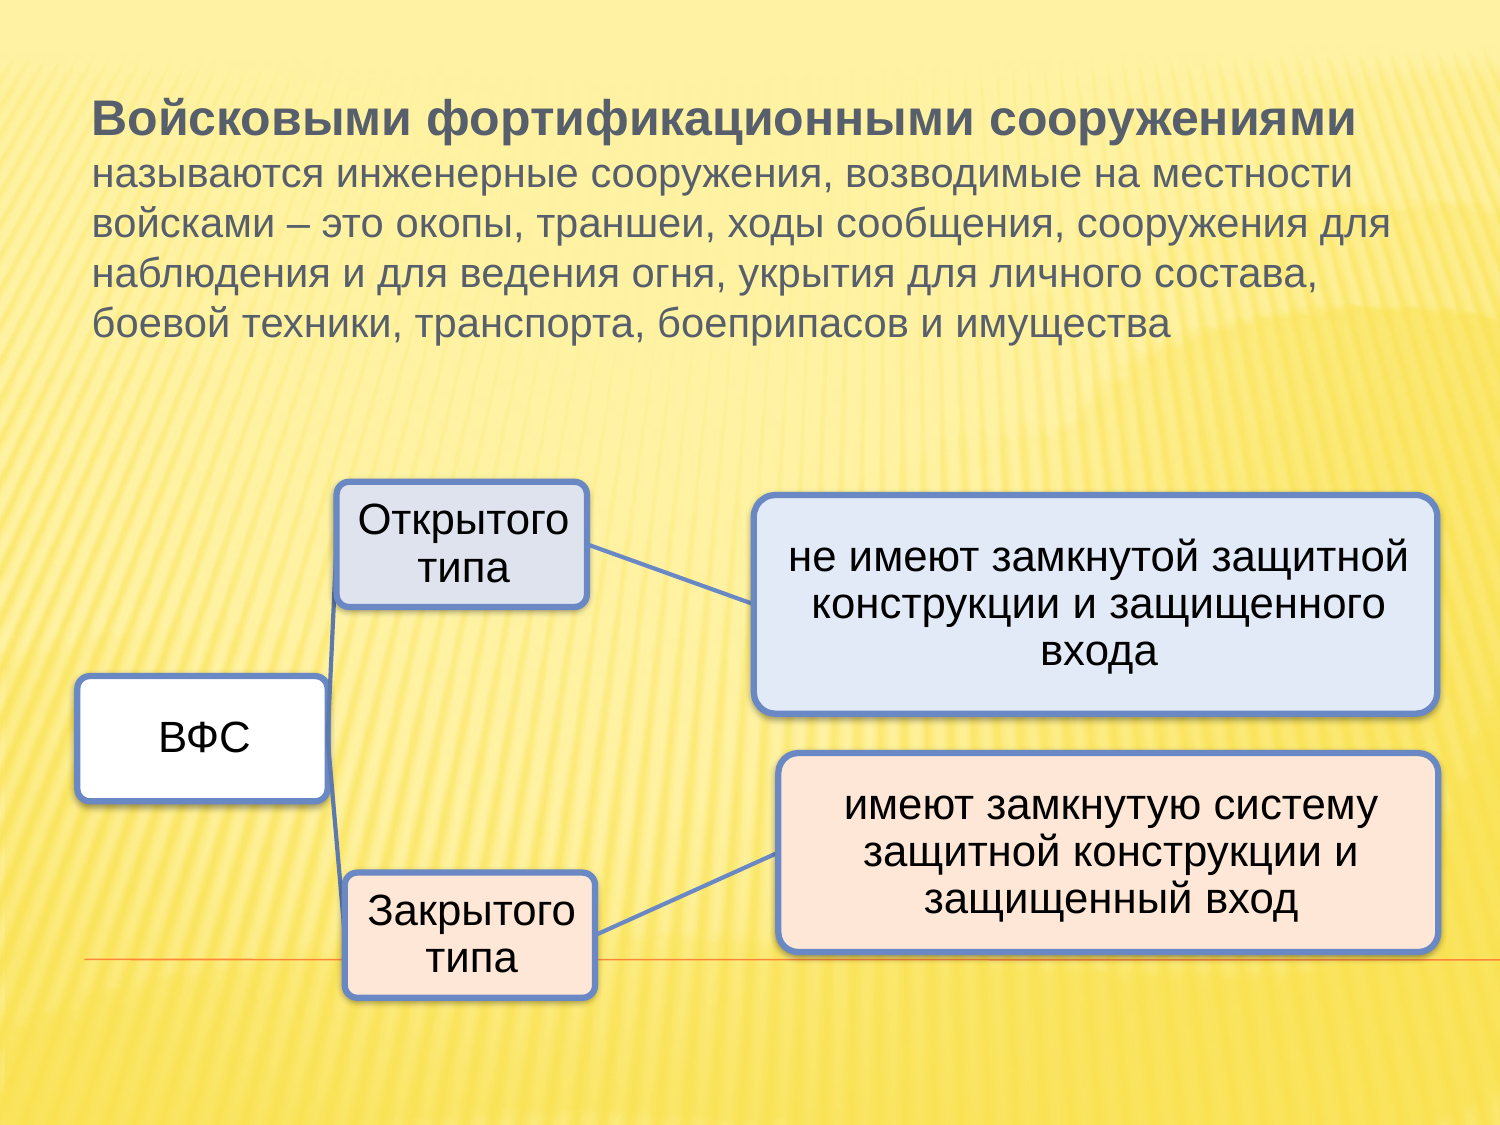

Войсковыми фортификационными сооружениями называются инженерные сооружения, возводимые на местности войсками – это окопы, траншеи, ходы сообщения, сооружения для наблюдения и для ведения огня, укрытия для личного состава, боевой техники, транспорта, боеприпасов и имущества
ВФС

Открытого типа

не имеют замкнутой защитной конструкции и защищенного входа

Закрытого типа

имеют замкнутую систему защитной конструкции и защищенный вход